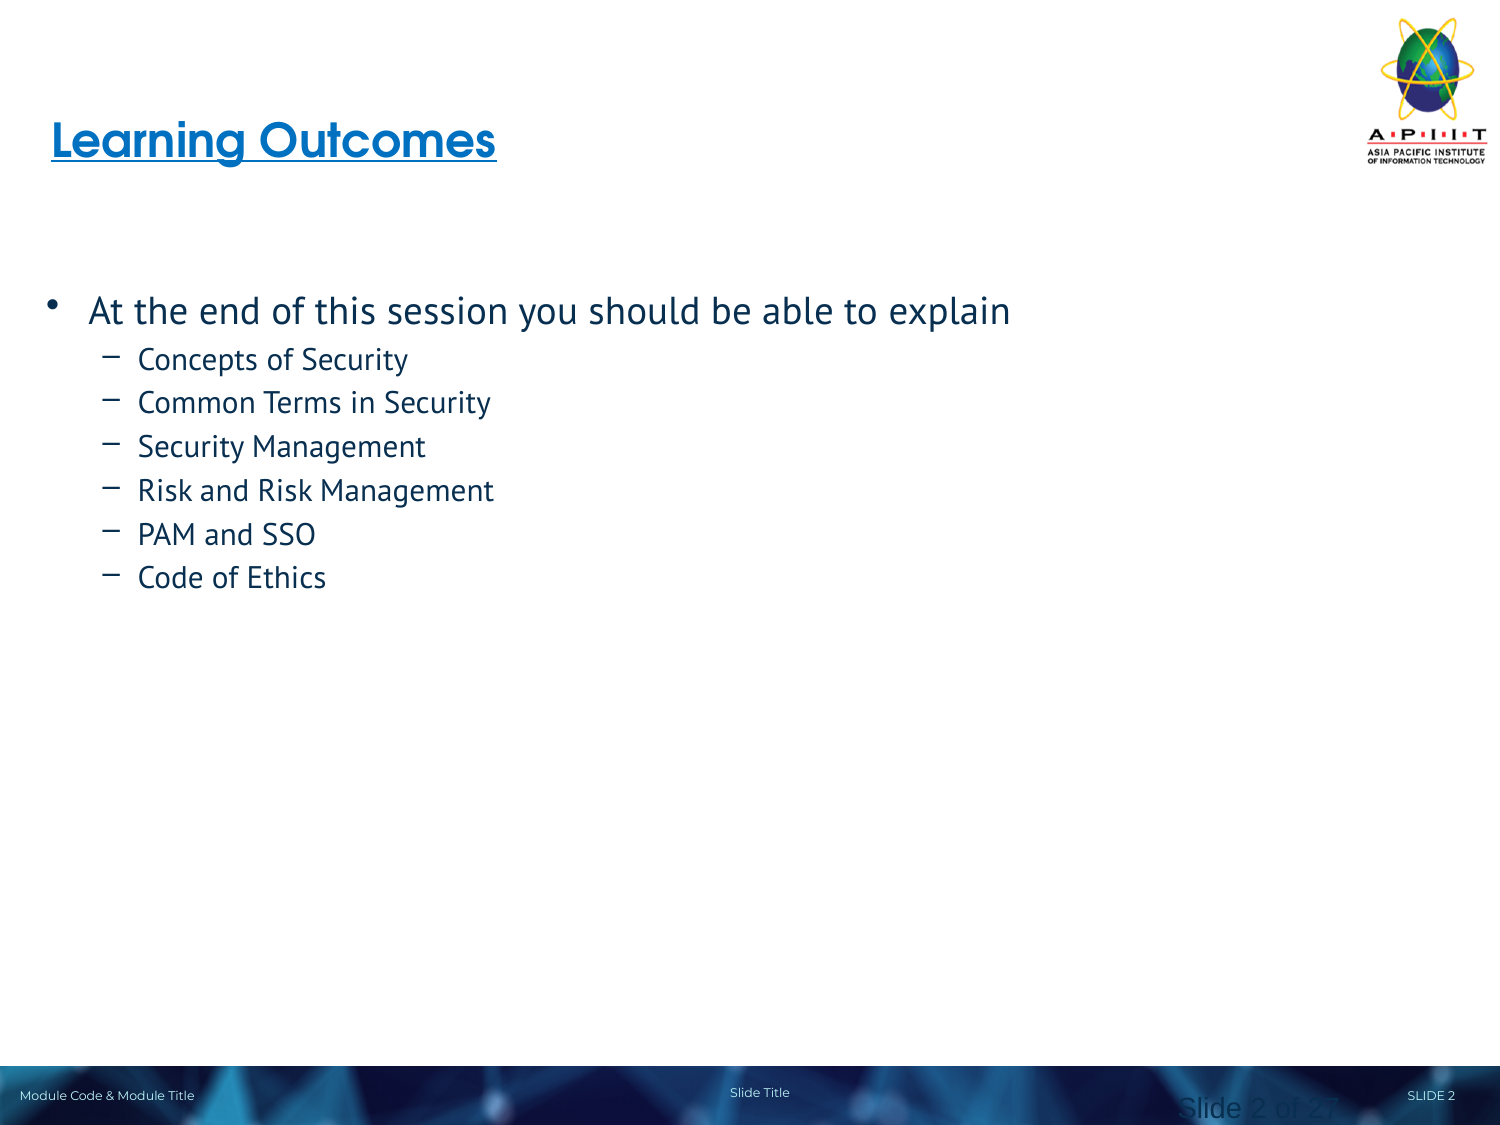

# Learning Outcomes
At the end of this session you should be able to explain
Concepts of Security
Common Terms in Security
Security Management
Risk and Risk Management
PAM and SSO
Code of Ethics
Slide 2 of 27